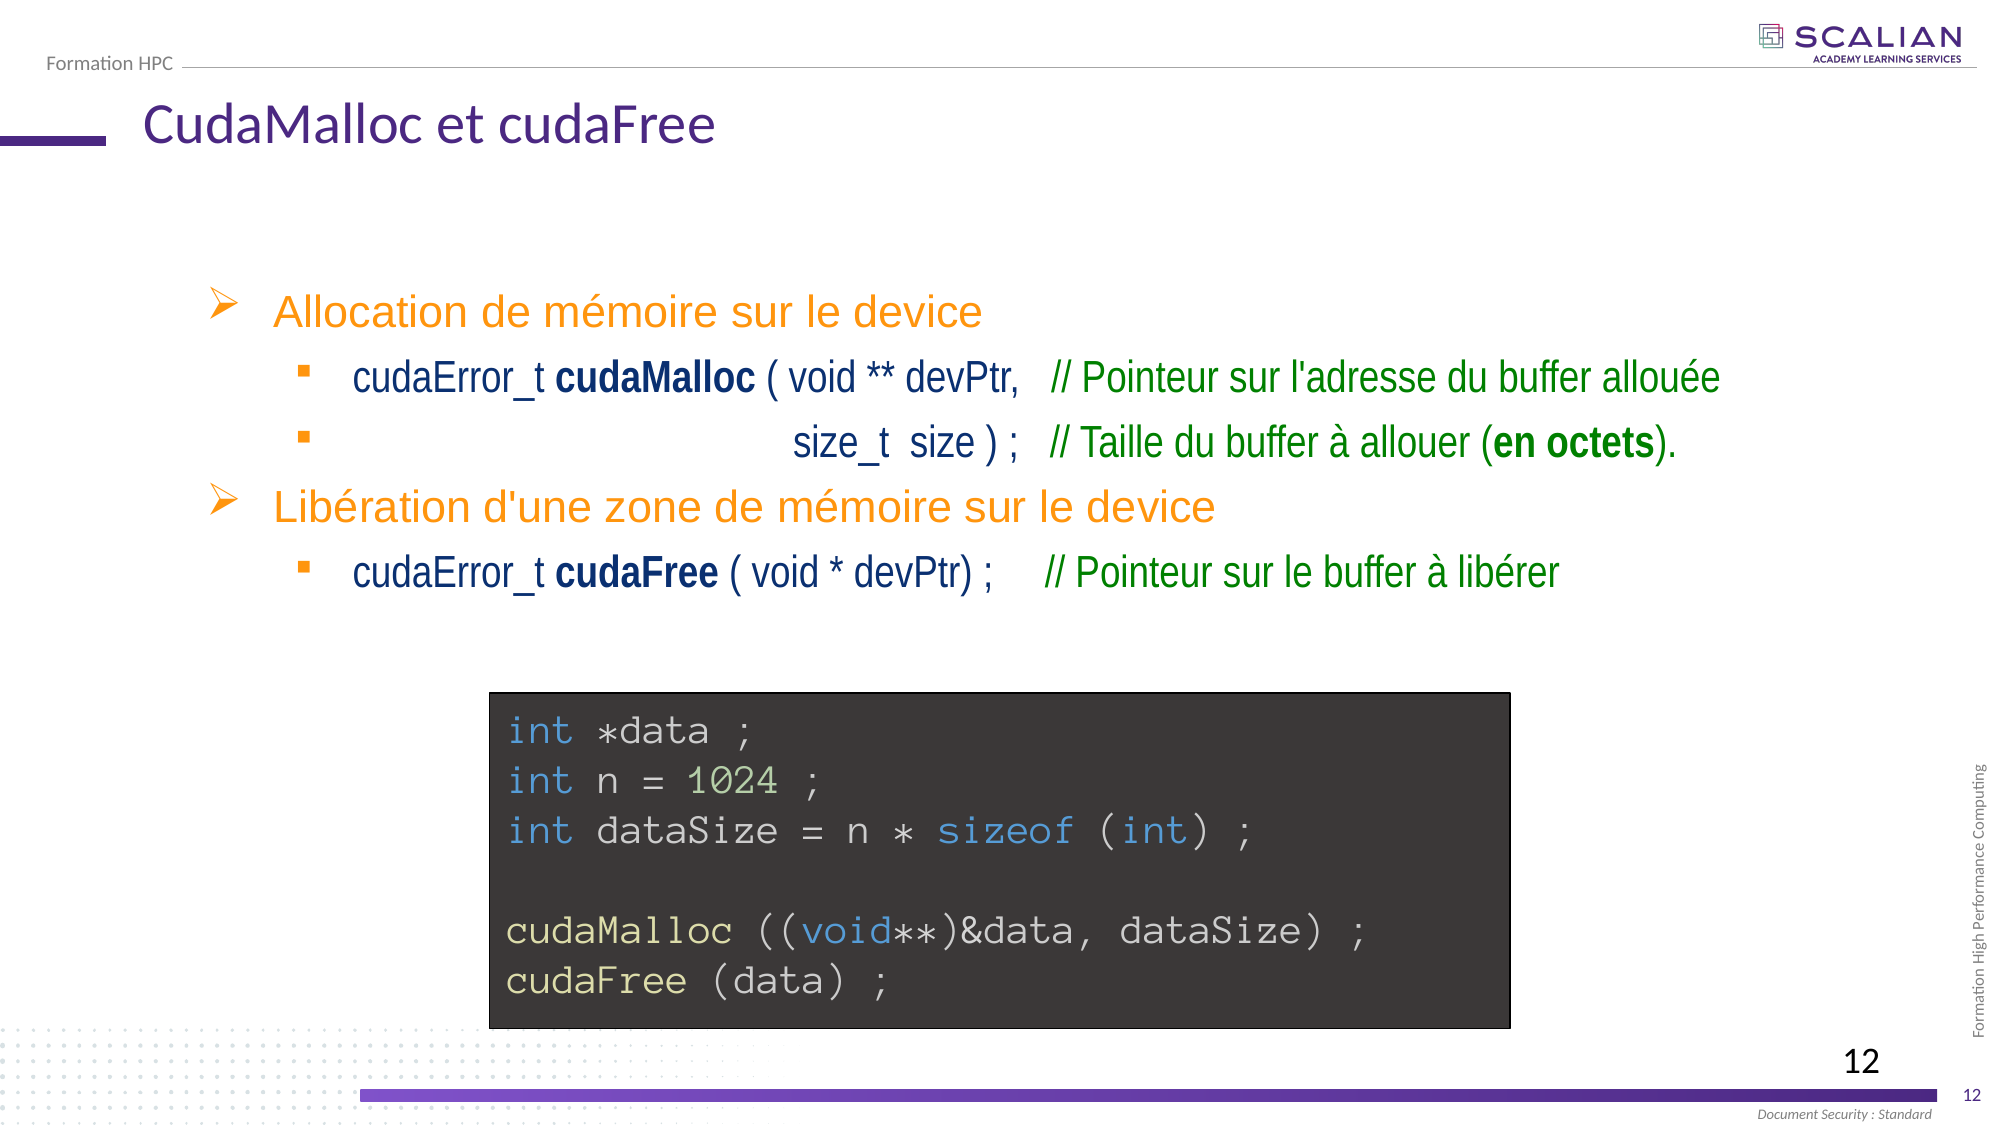

# CudaMalloc et cudaFree

Allocation de mémoire sur le device
cudaError_t cudaMalloc ( void ** devPtr,   // Pointeur sur l'adresse du buffer allouée
                                           size_t  size ) ;   // Taille du buffer à allouer (en octets).
Libération d'une zone de mémoire sur le device
cudaError_t cudaFree ( void * devPtr) ;     // Pointeur sur le buffer à libérer
int *data ;
int n = 1024 ;
int dataSize = n * sizeof (int) ;

cudaMalloc ((void**)&data, dataSize) ;
cudaFree (data) ;

12